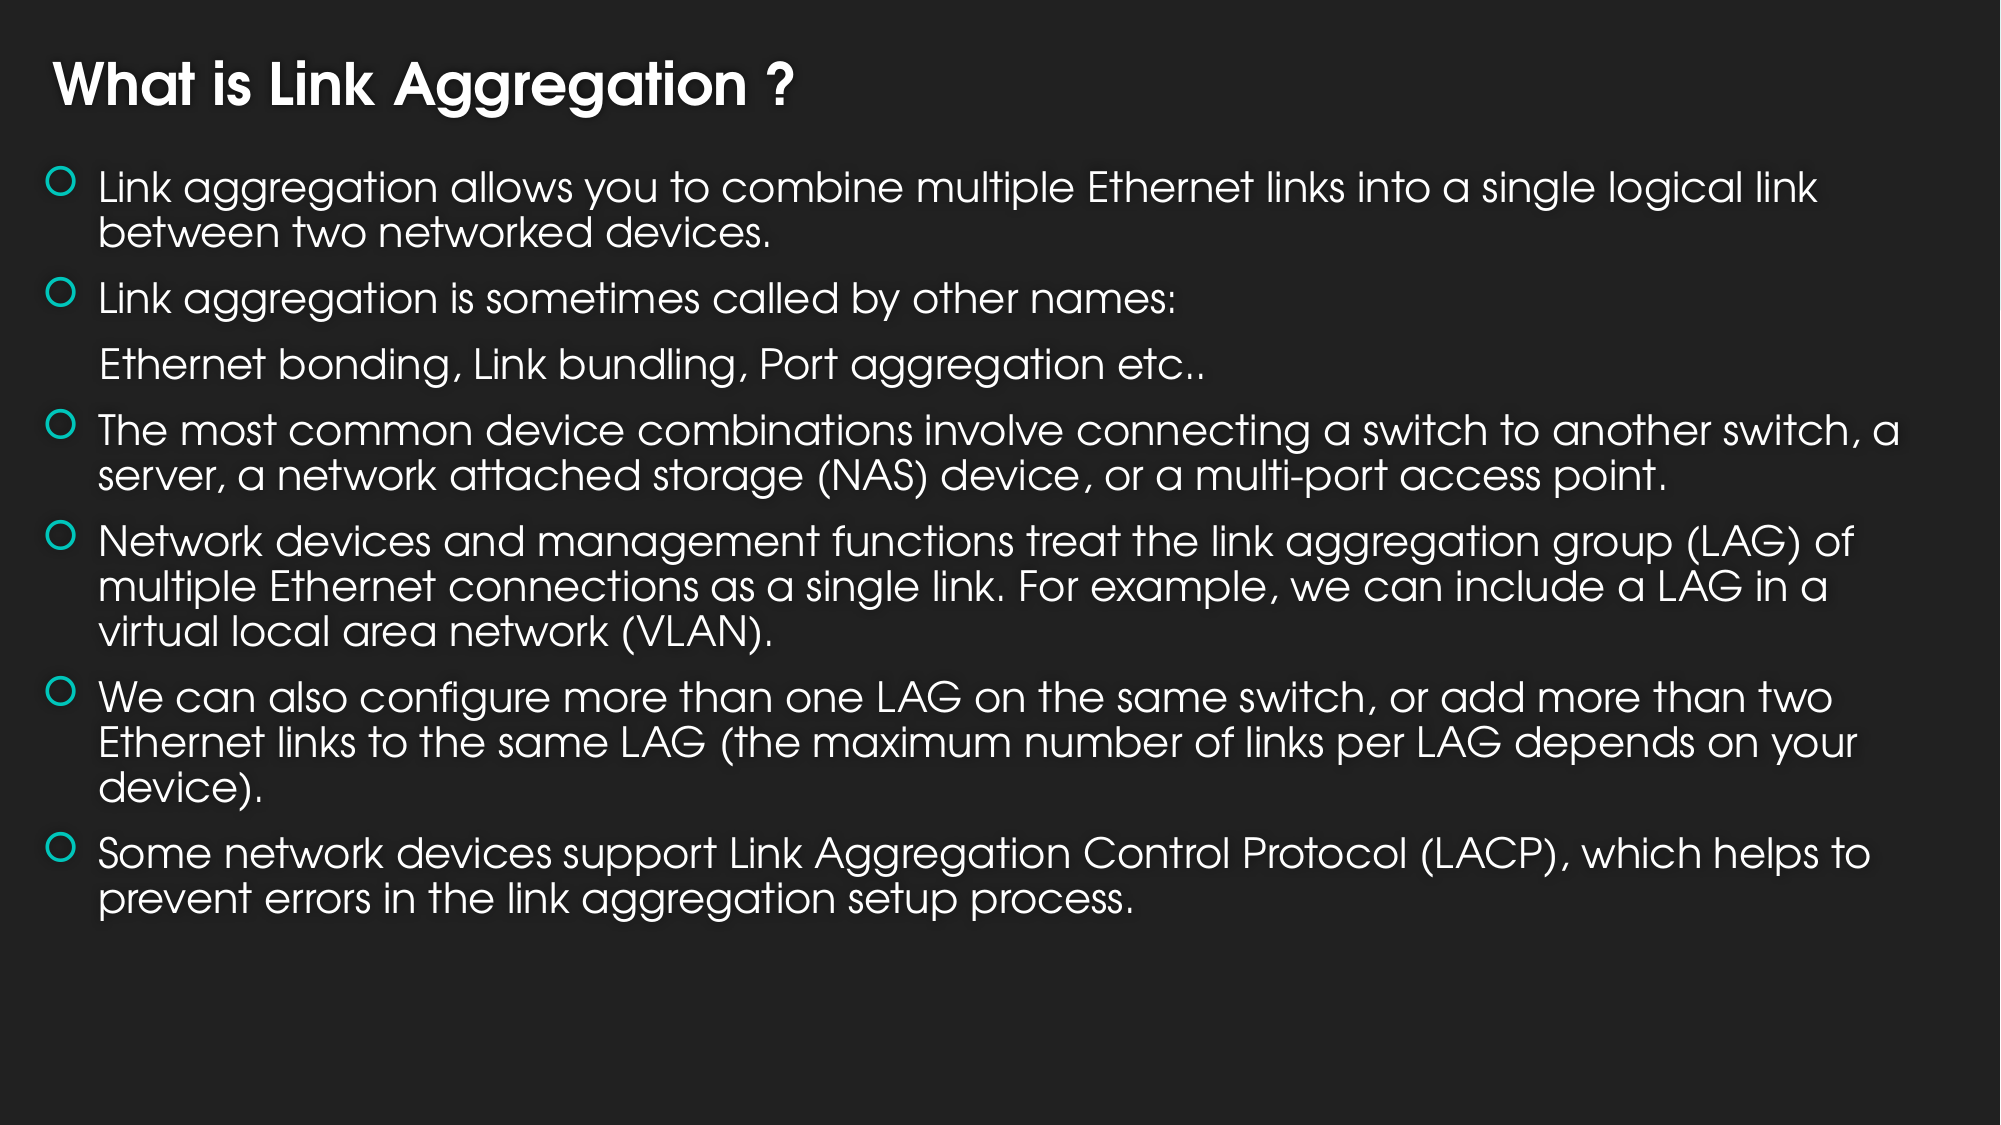

# What is Link Aggregation ?
Link aggregation allows you to combine multiple Ethernet links into a single logical link between two networked devices.
Link aggregation is sometimes called by other names:
     Ethernet bonding, Link bundling, Port aggregation etc..
The most common device combinations involve connecting a switch to another switch, a server, a network attached storage (NAS) device, or a multi-port access point.
Network devices and management functions treat the link aggregation group (LAG) of multiple Ethernet connections as a single link. For example, we can include a LAG in a virtual local area network (VLAN).
We can also configure more than one LAG on the same switch, or add more than two Ethernet links to the same LAG (the maximum number of links per LAG depends on your device).
Some network devices support Link Aggregation Control Protocol (LACP), which helps to prevent errors in the link aggregation setup process.